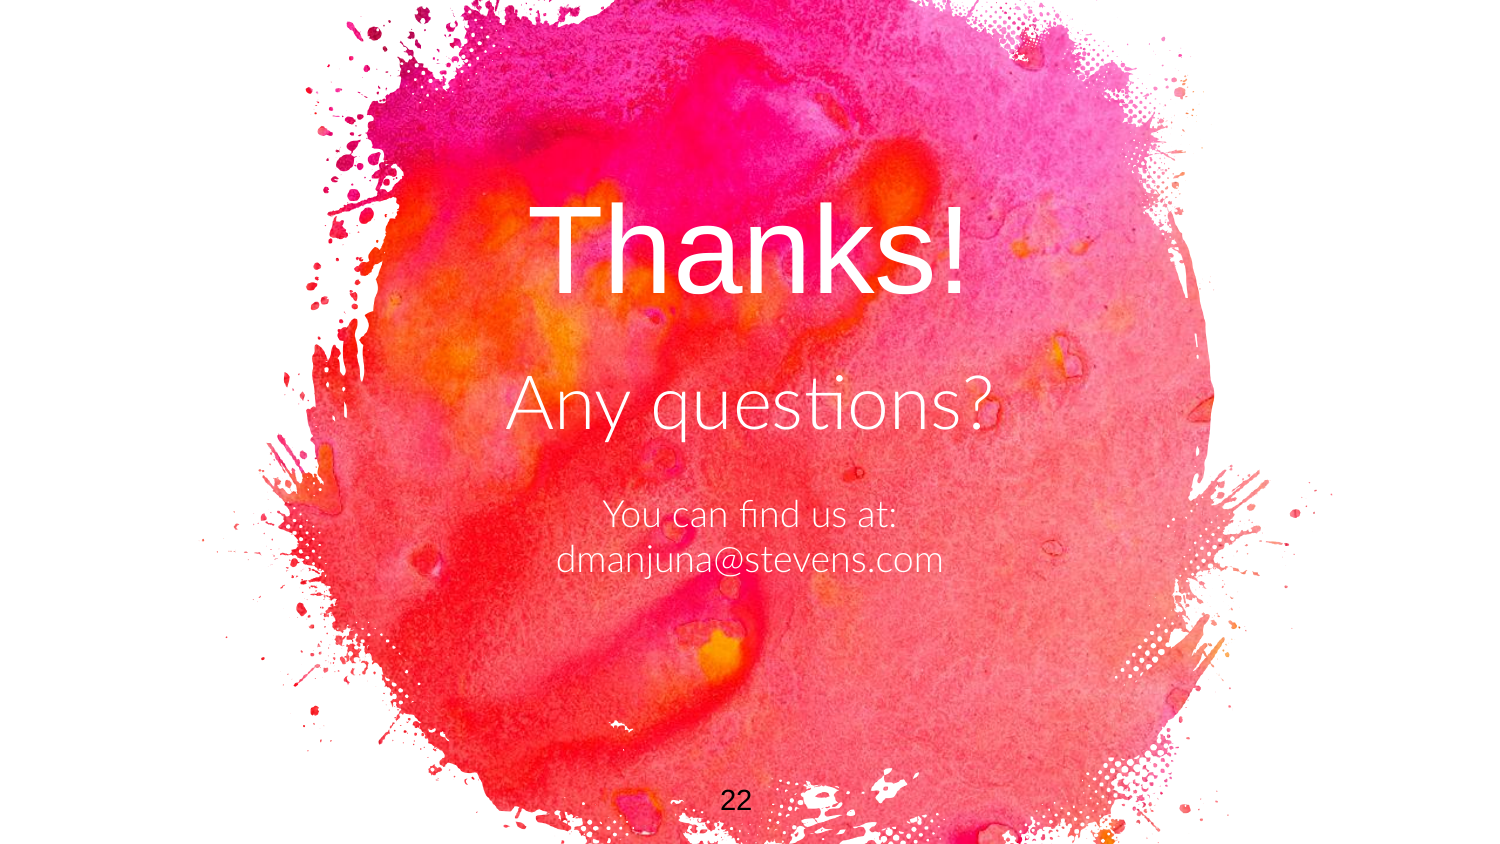

Thanks!
Any questions?
You can find us at:
dmanjuna@stevens.com
22